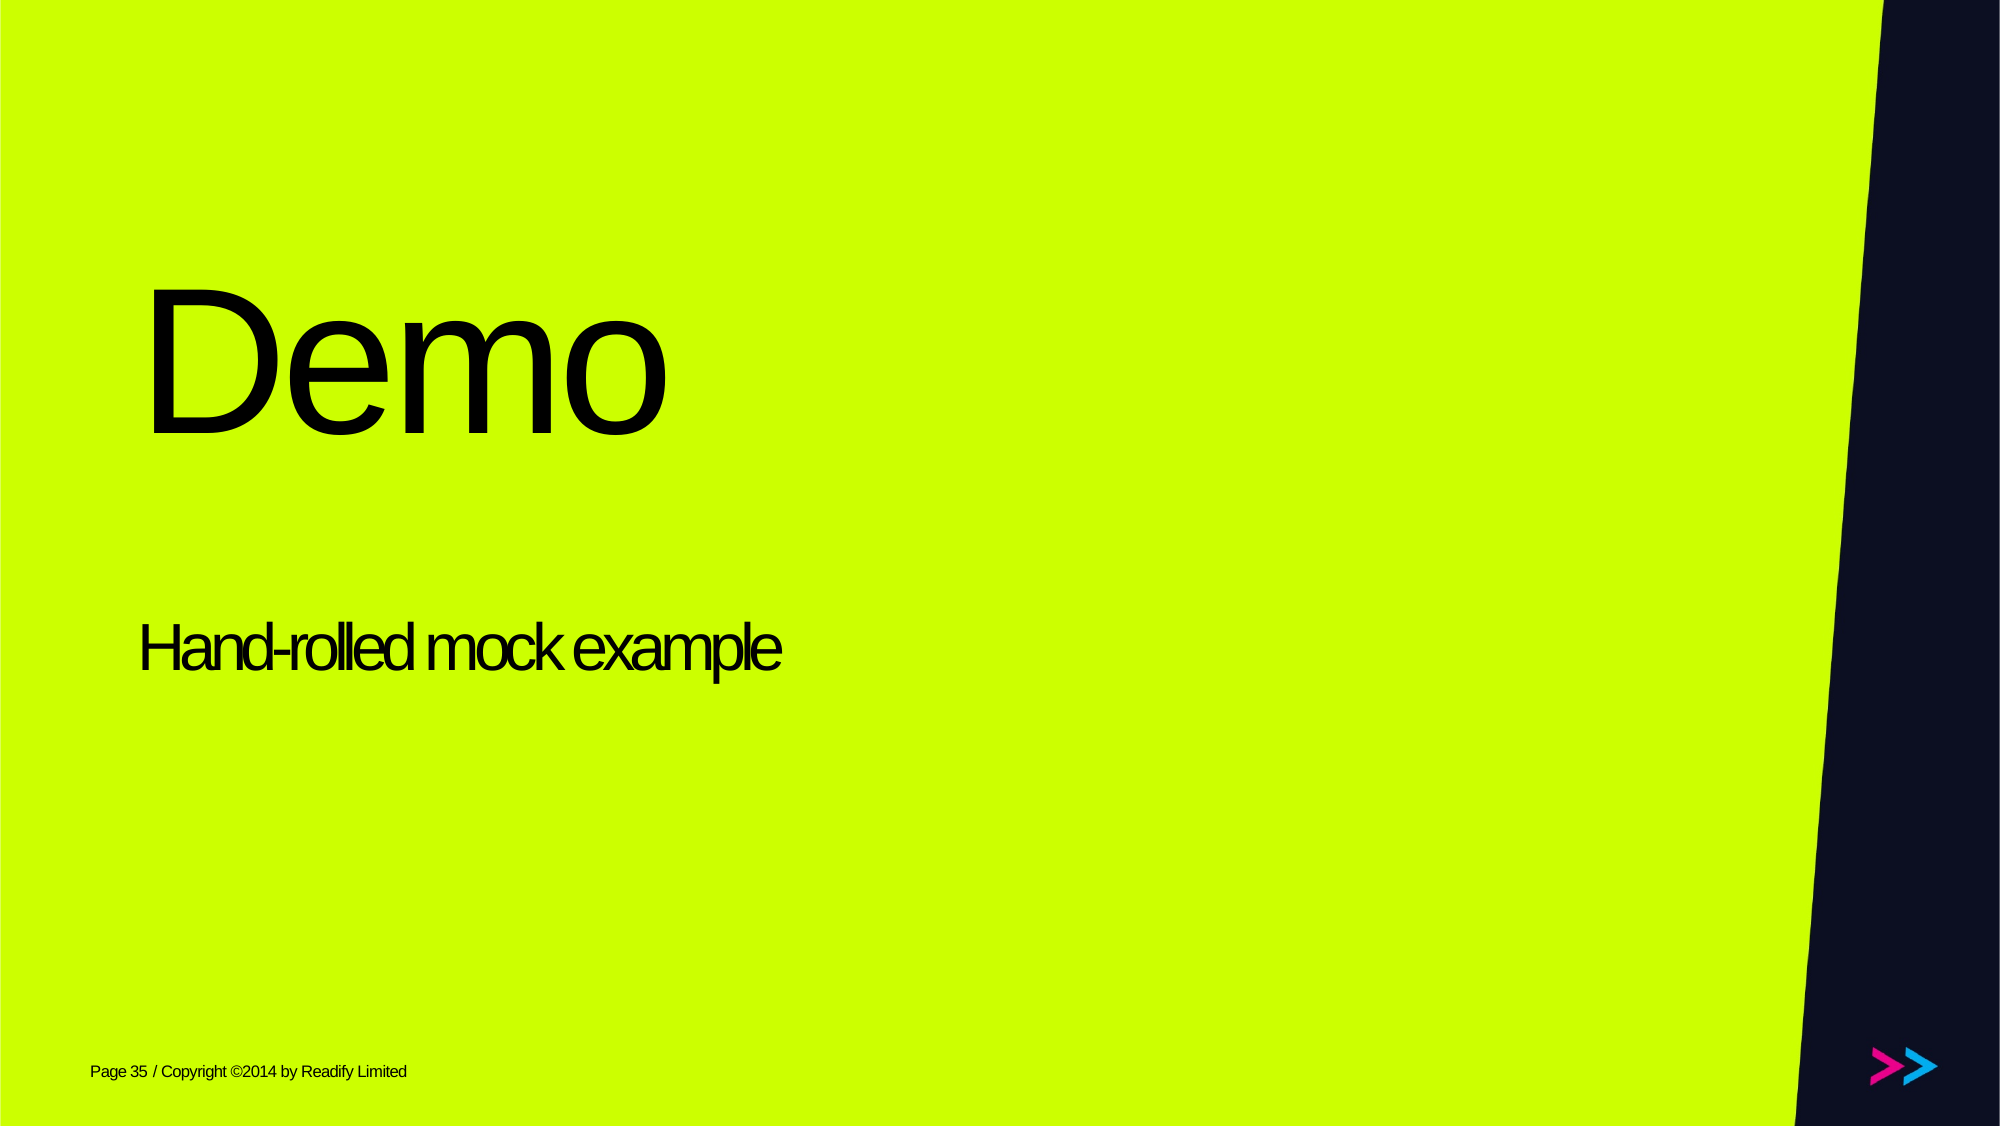

# Demo Hand-rolled mock example
35
/ Copyright ©2014 by Readify Limited